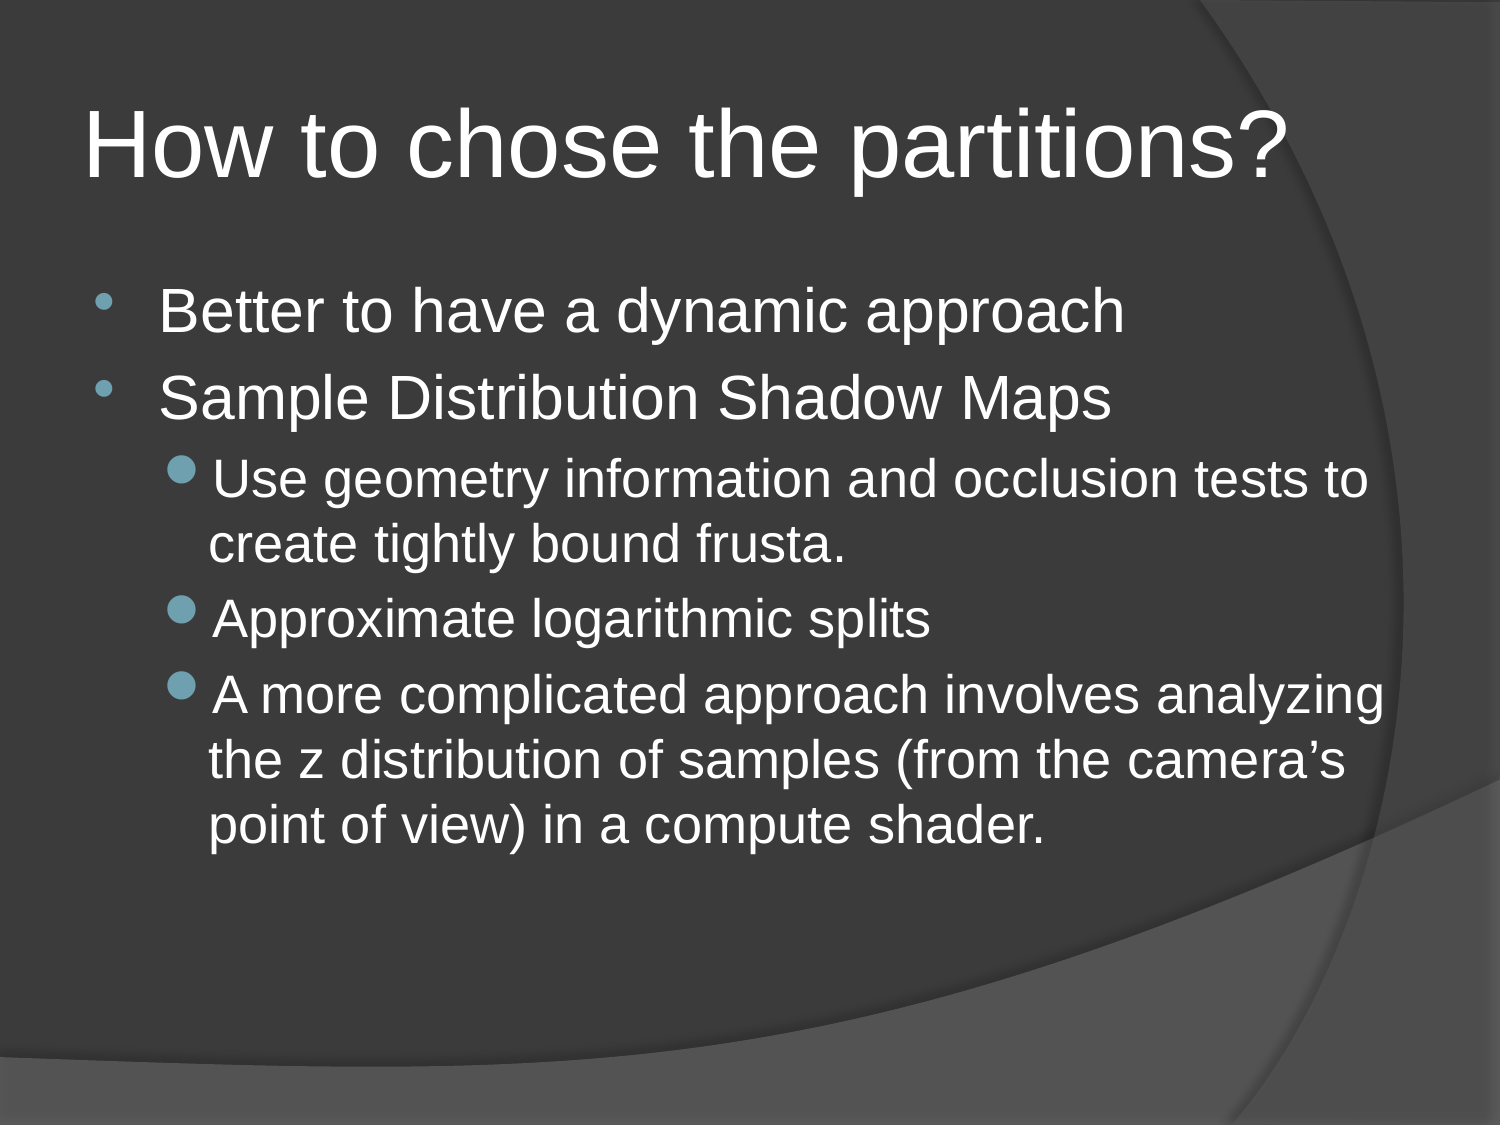

# How to chose the partitions?
Better to have a dynamic approach
Sample Distribution Shadow Maps
Use geometry information and occlusion tests to create tightly bound frusta.
Approximate logarithmic splits
A more complicated approach involves analyzing the z distribution of samples (from the camera’s point of view) in a compute shader.